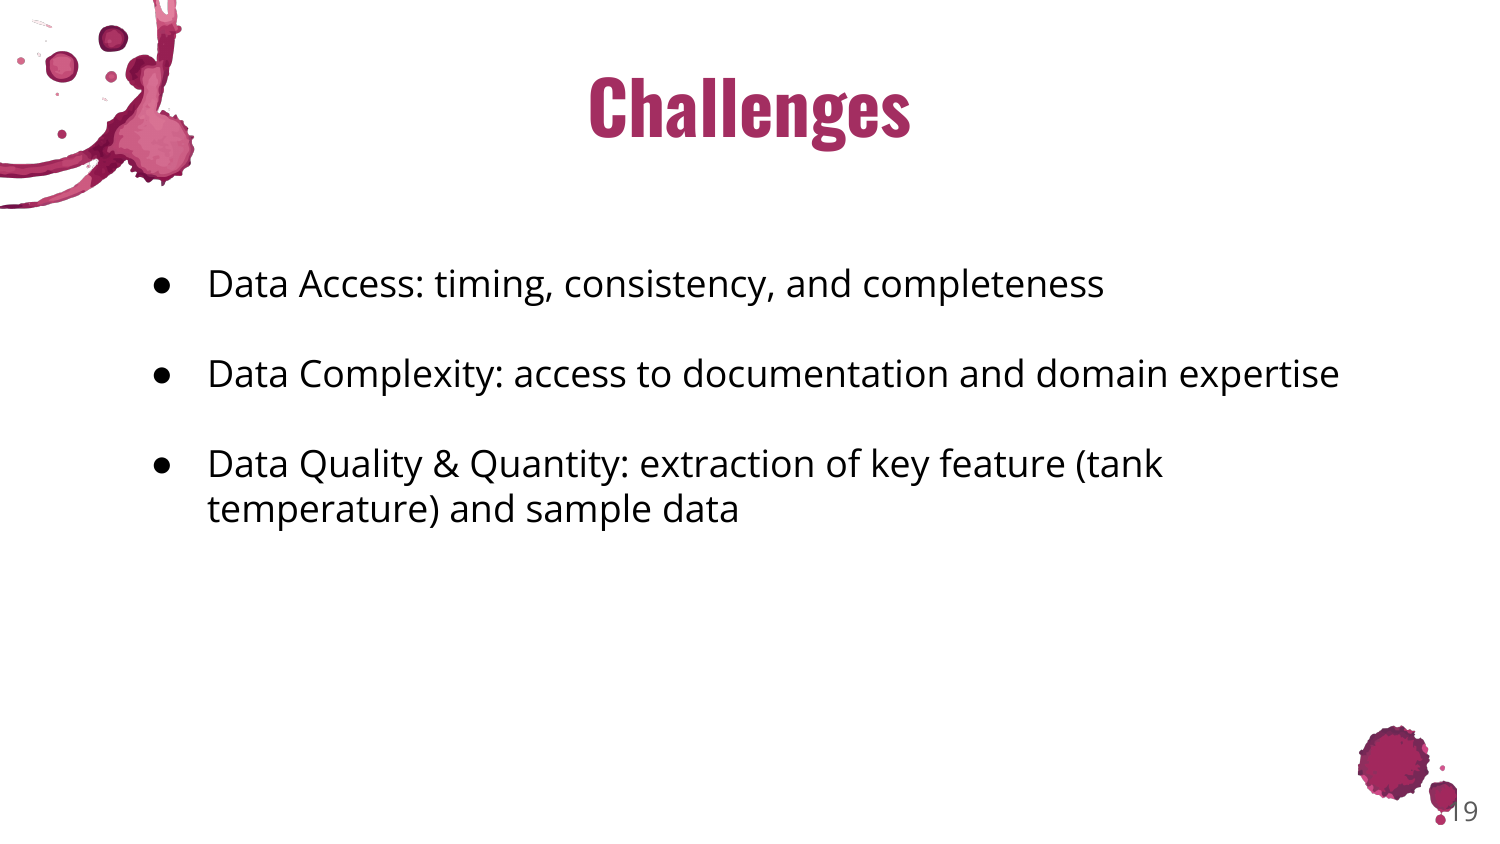

# Challenges

Data Access: timing, consistency, and completeness
Data Complexity: access to documentation and domain expertise
Data Quality & Quantity: extraction of key feature (tank temperature) and sample data
19